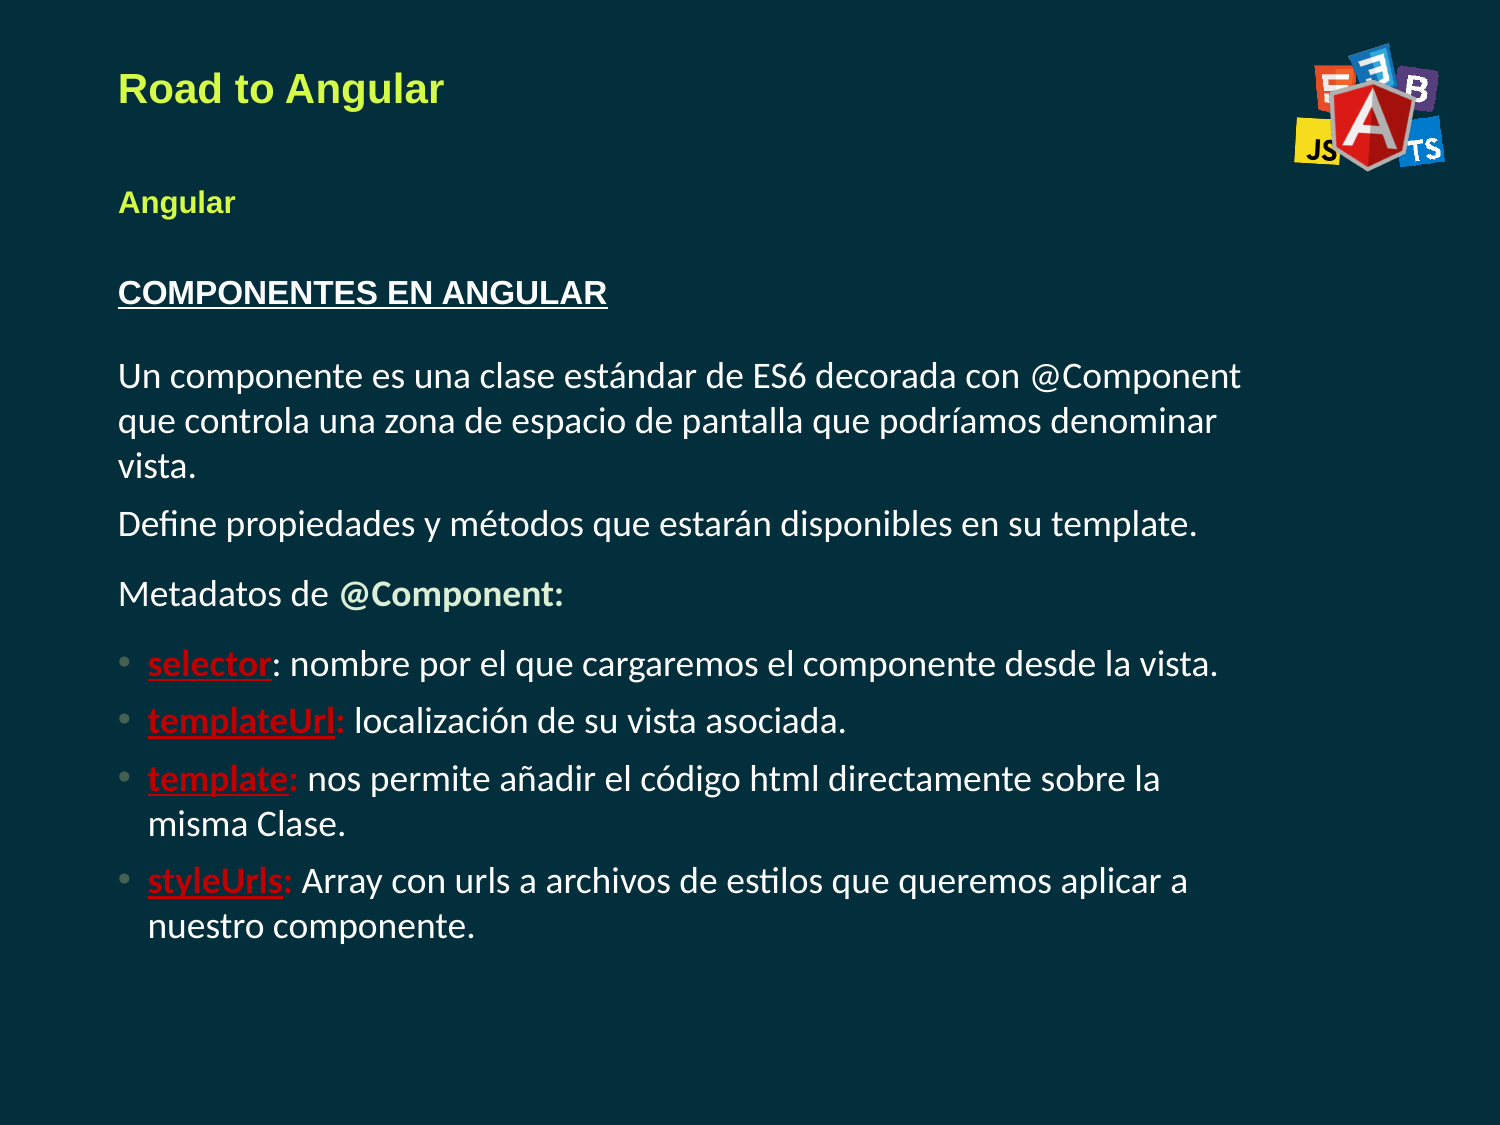

# Road to Angular
Angular
COMPONENTES EN ANGULAR

Un componente es una clase estándar de ES6 decorada con @Component que controla una zona de espacio de pantalla que podríamos denominar vista.
Define propiedades y métodos que estarán disponibles en su template.
Metadatos de @Component:
selector: nombre por el que cargaremos el componente desde la vista.
templateUrl: localización de su vista asociada.
template: nos permite añadir el código html directamente sobre la misma Clase.
styleUrls: Array con urls a archivos de estilos que queremos aplicar a nuestro componente.